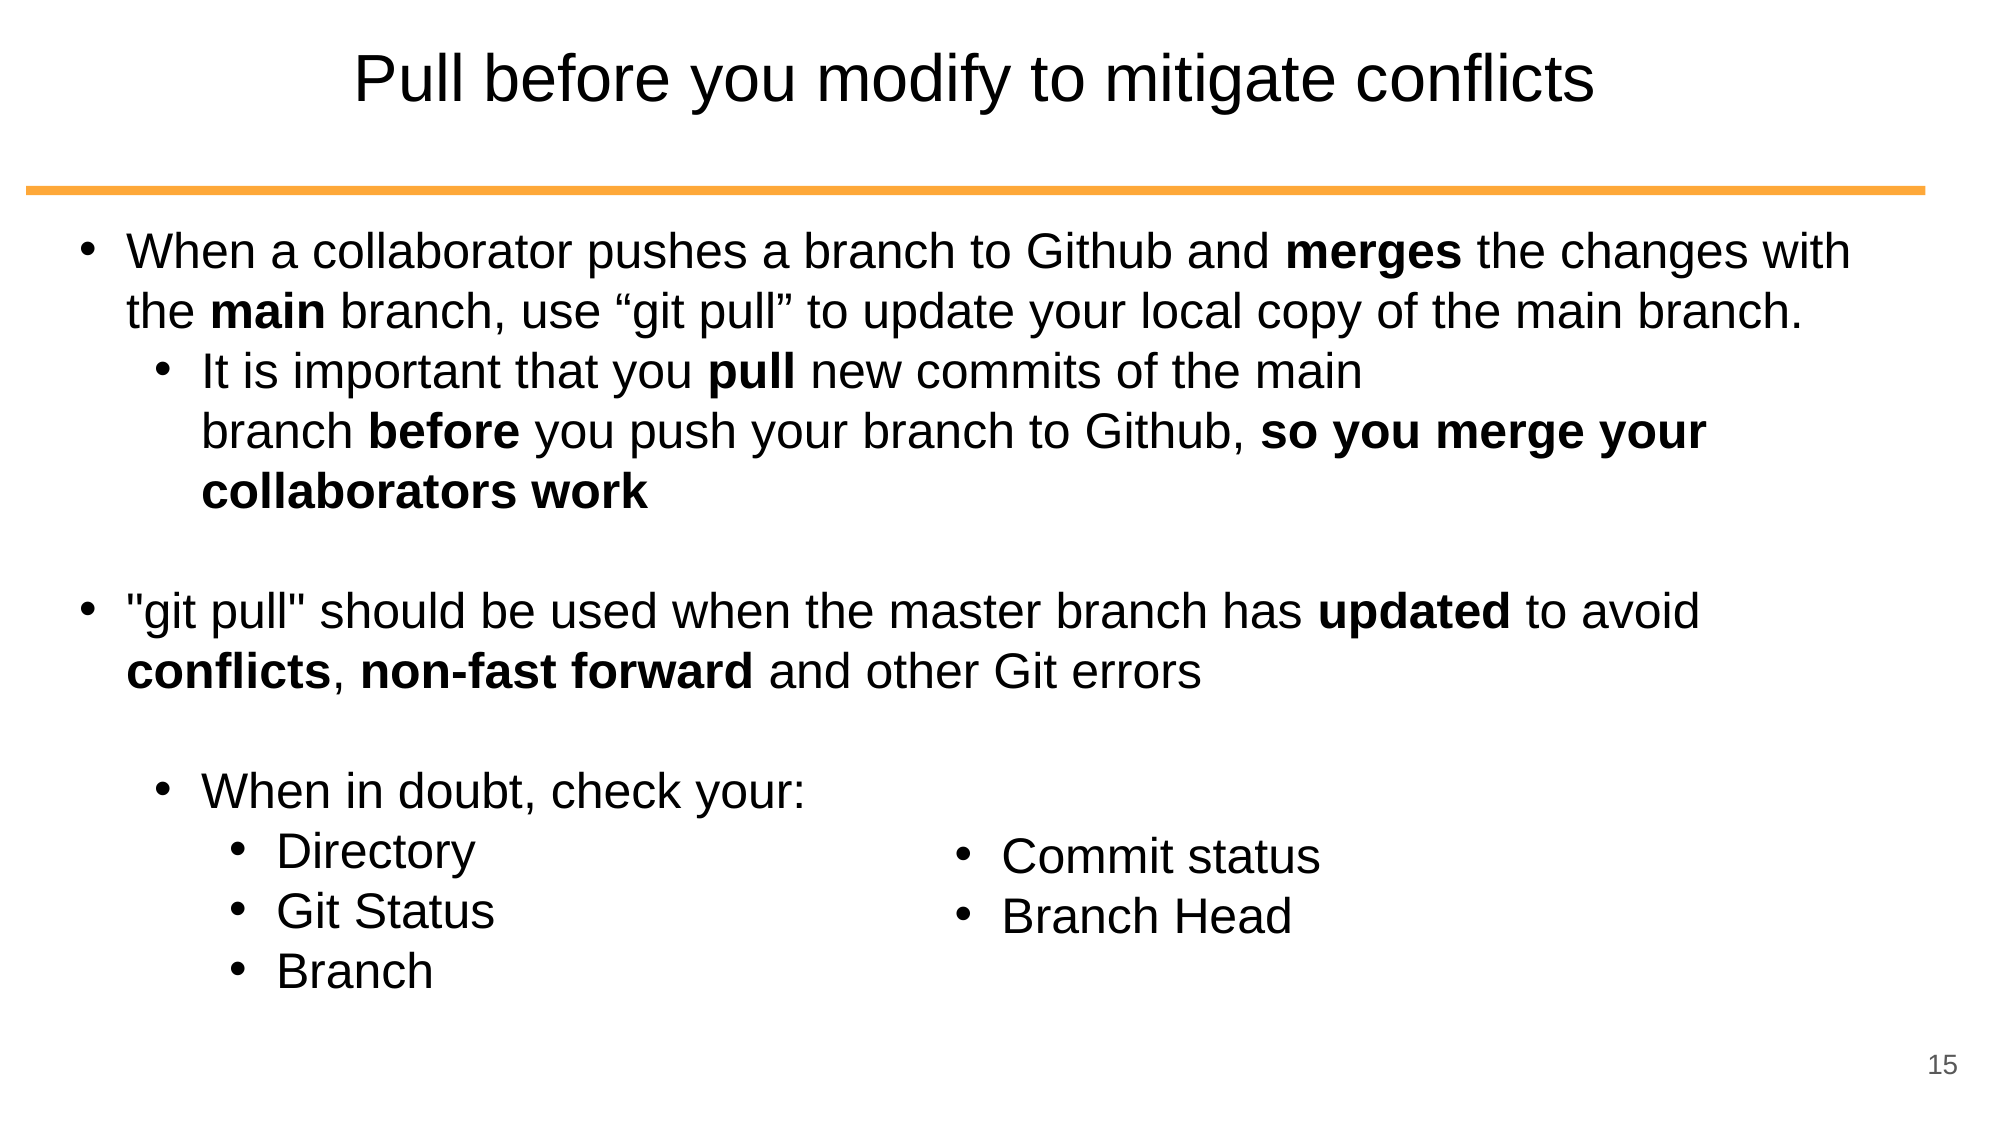

Pull before you modify to mitigate conflicts

When a collaborator pushes a branch to Github and merges the changes with the main branch, use “git pull” to update your local copy of the main branch.
It is important that you pull new commits of the main branch before you push your branch to Github, so you merge your collaborators work

"git pull" should be used when the master branch has updated to avoid conflicts, non-fast forward and other Git errors

When in doubt, check your:
Directory
Git Status
Branch
Commit status
Branch Head
15